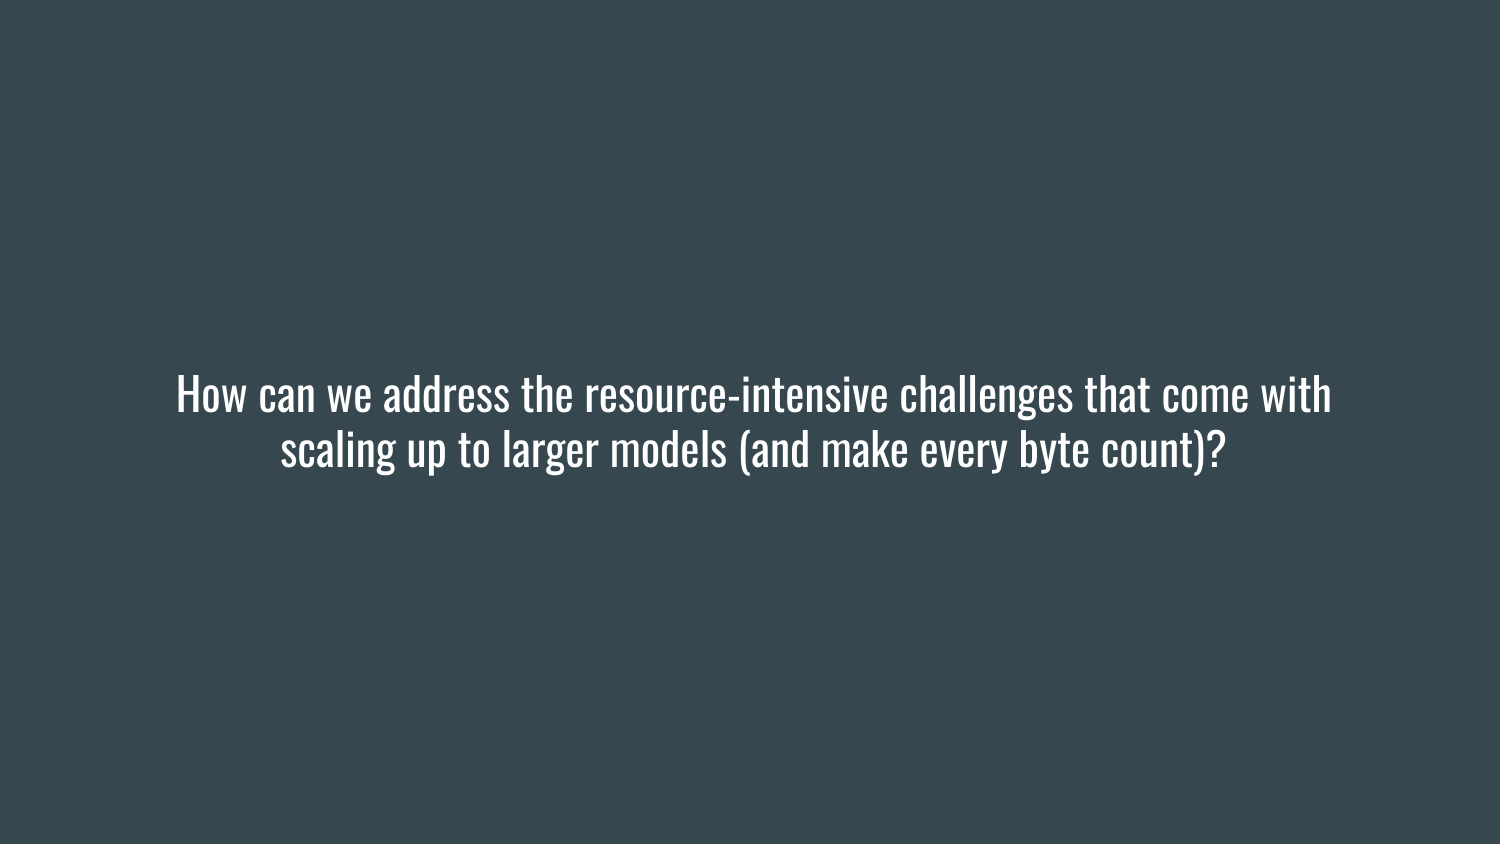

# How can we address the resource-intensive challenges that come with scaling up to larger models (and make every byte count)?